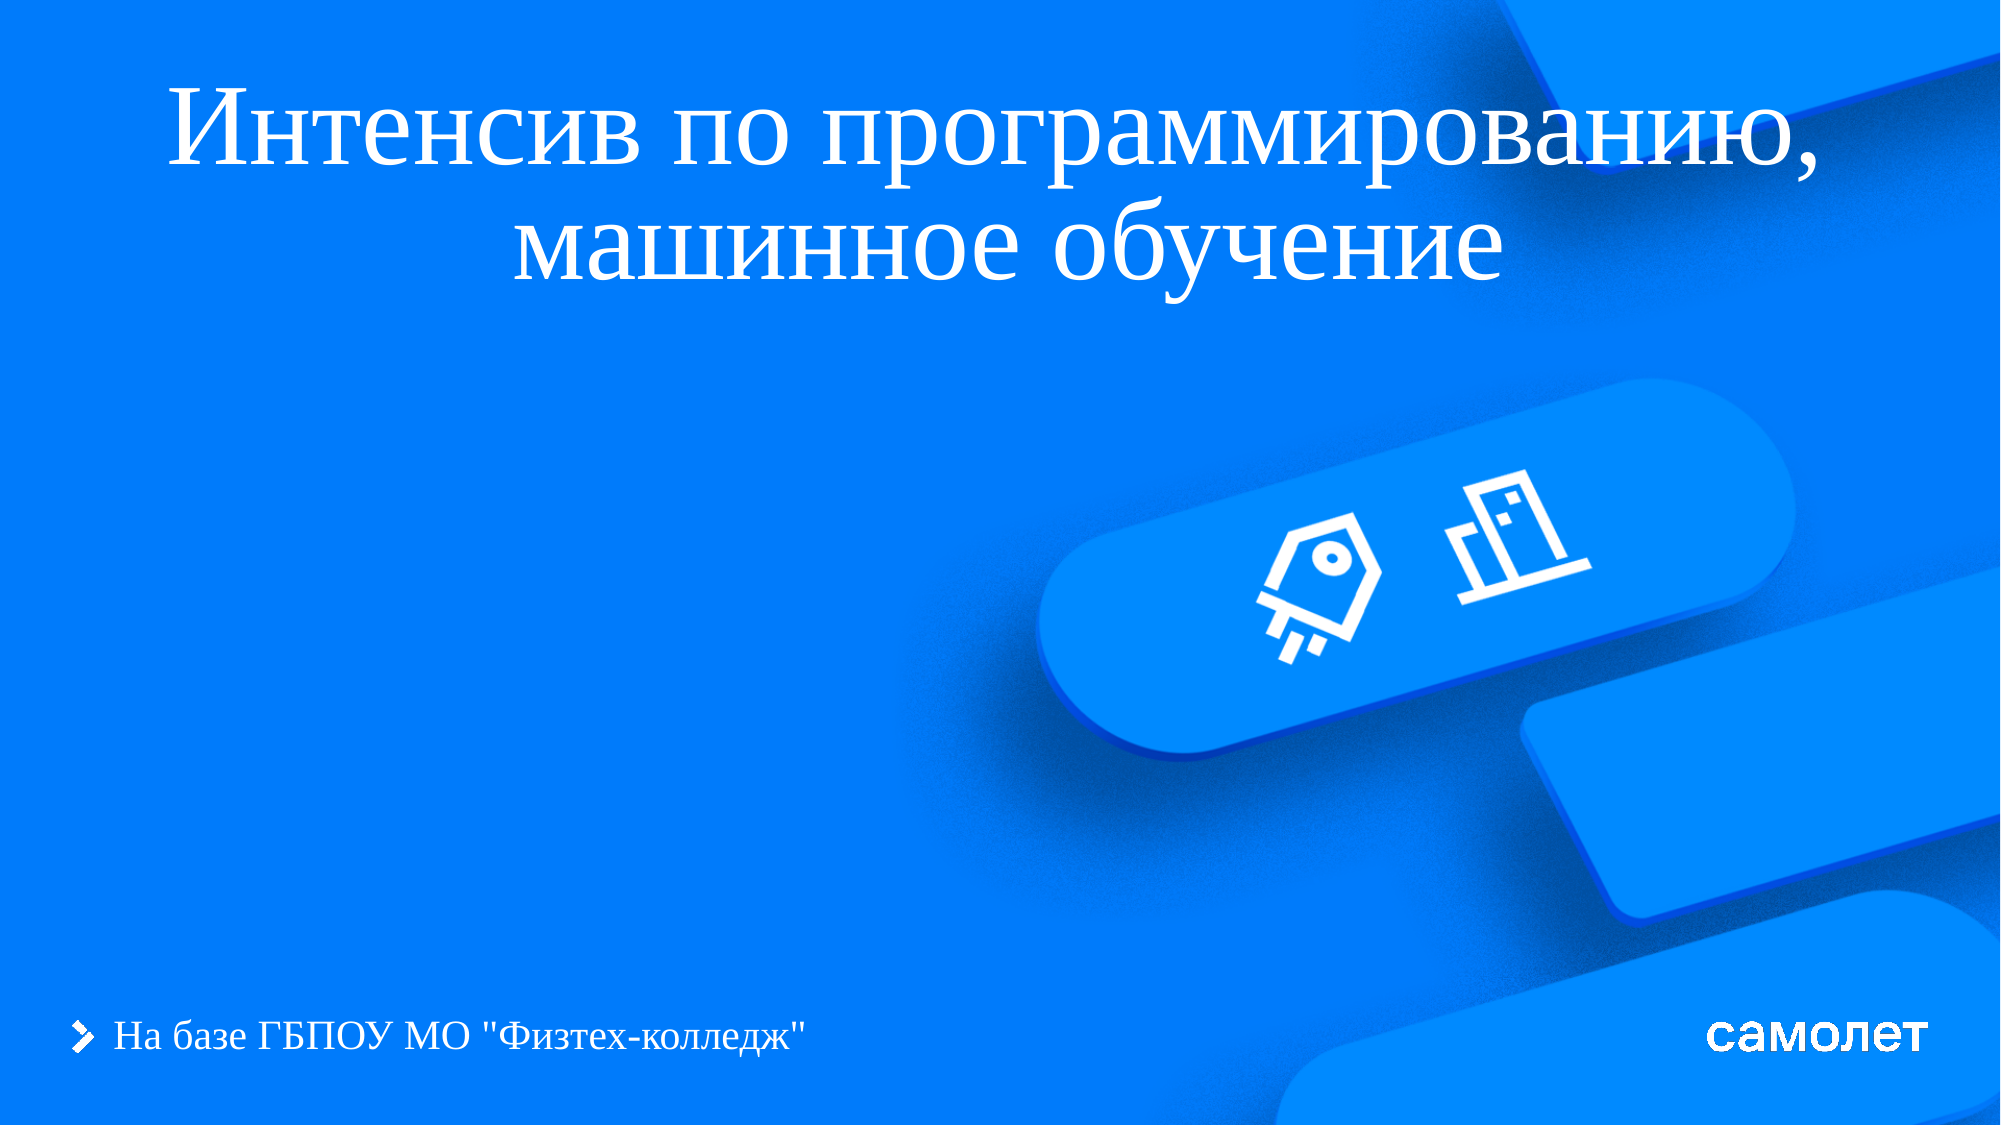

# Интенсив по программированию,  машинное обучение
На базе ГБПОУ МО "Физтех-колледж"